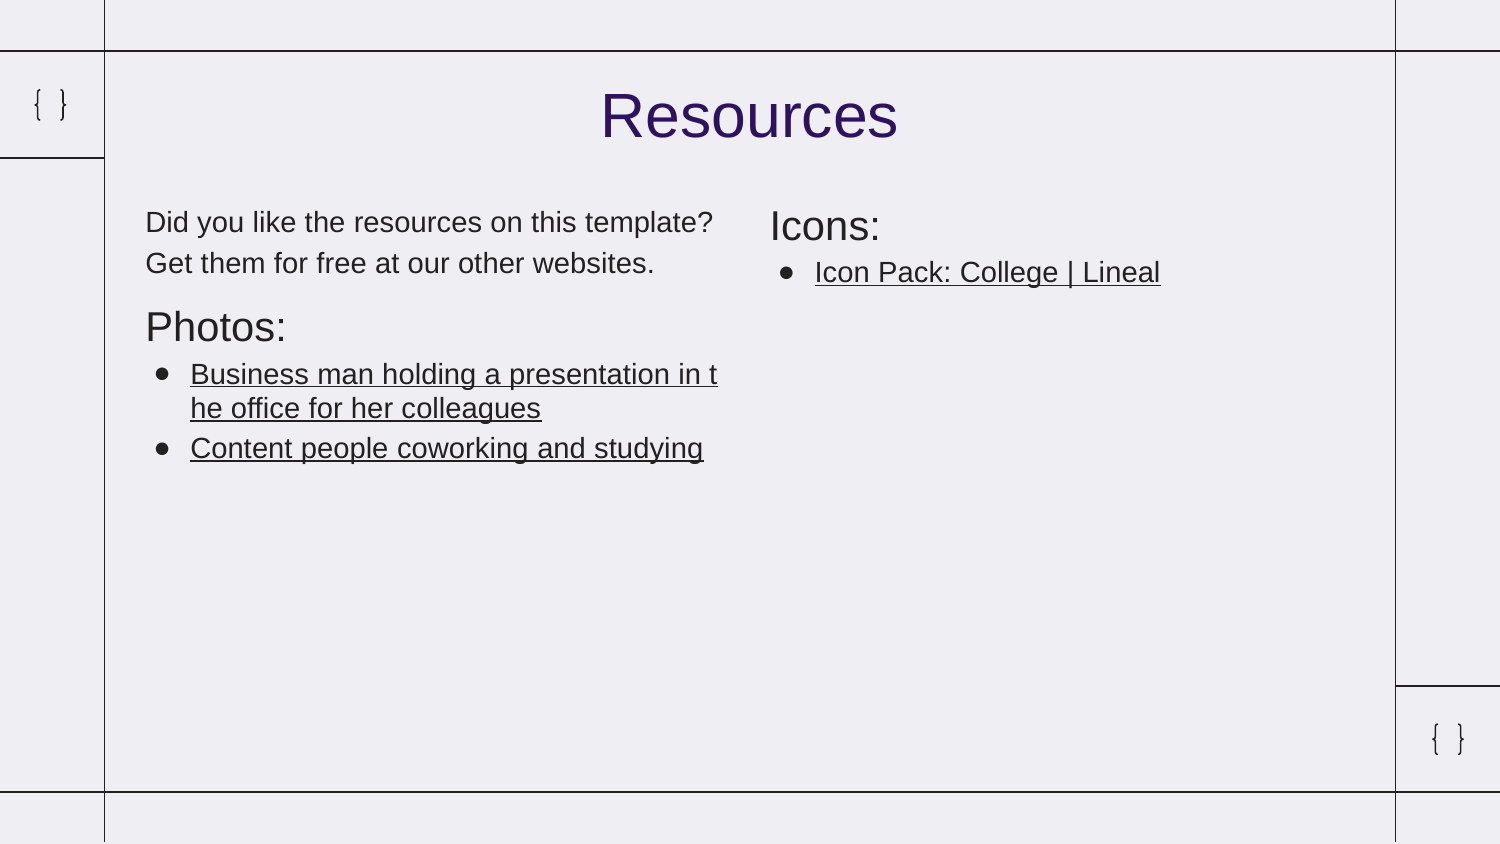

# Resources
Did you like the resources on this template? Get them for free at our other websites.
Photos:
Business man holding a presentation in the office for her colleagues
Content people coworking and studying
Icons:
Icon Pack: College | Lineal